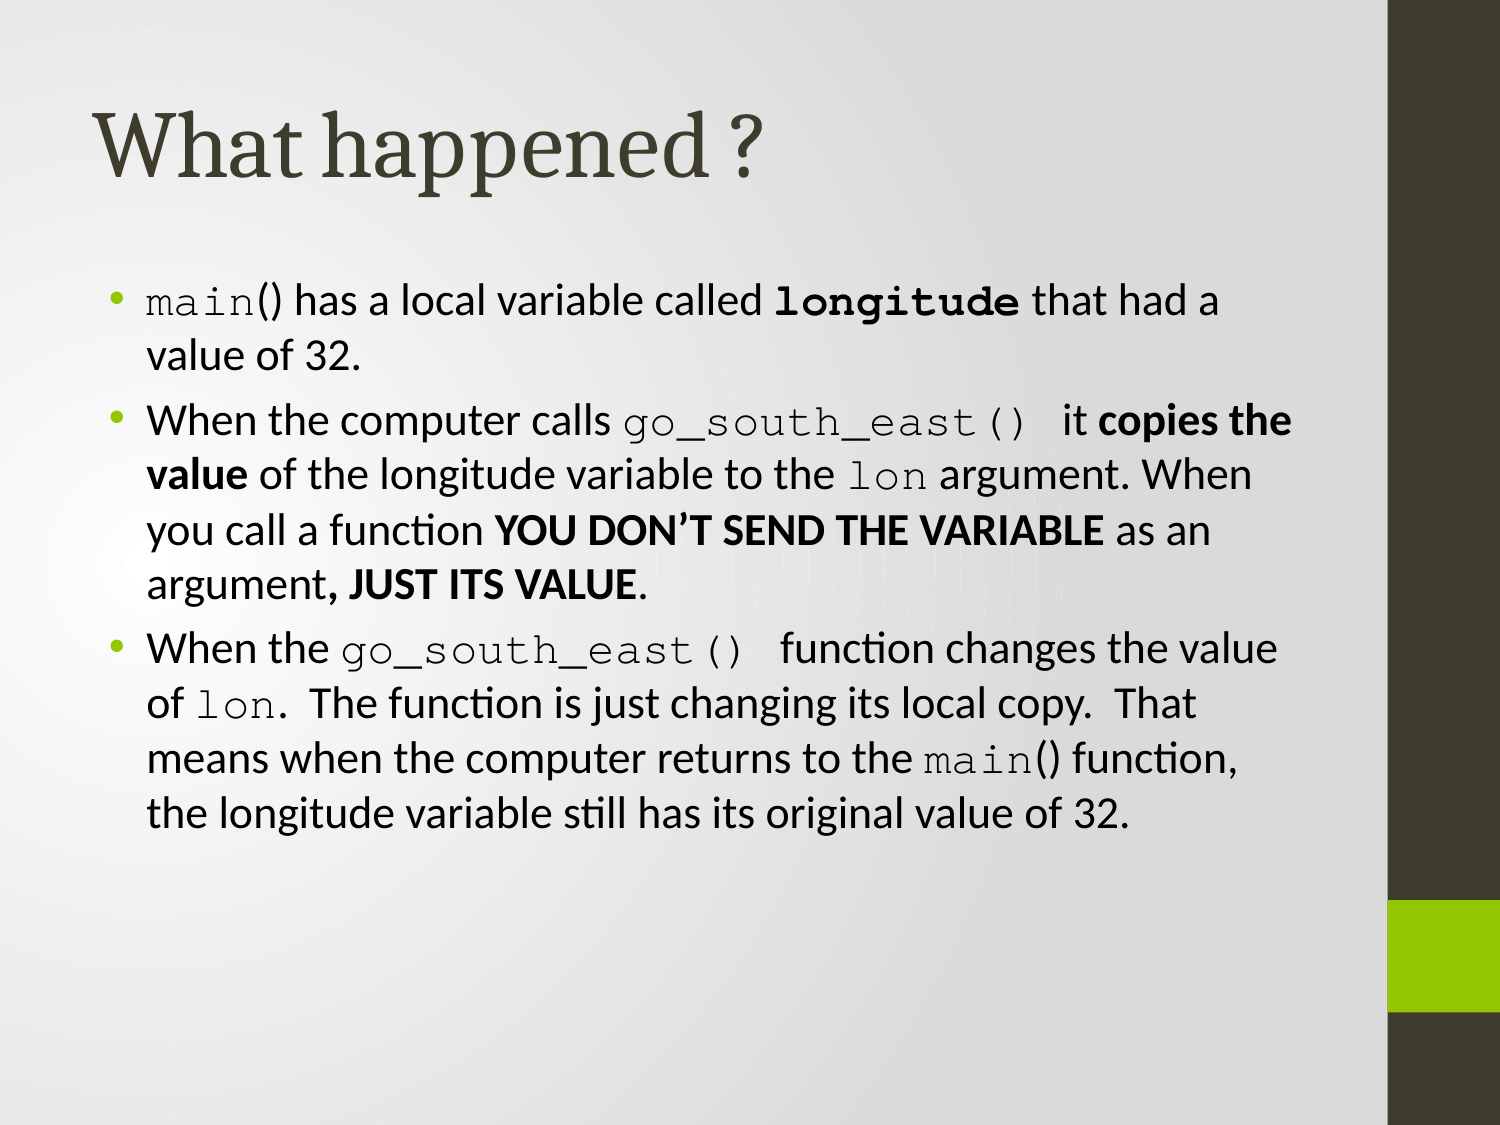

# What happened ?
main() has a local variable called longitude that had a value of 32.
When the computer calls go_south_east() it copies the value of the longitude variable to the lon argument. When you call a function YOU DON’T SEND THE VARIABLE as an argument, JUST ITS VALUE.
When the go_south_east() function changes the value of lon.  The function is just changing its local copy.  That means when the computer returns to the main() function, the longitude variable still has its original value of 32.